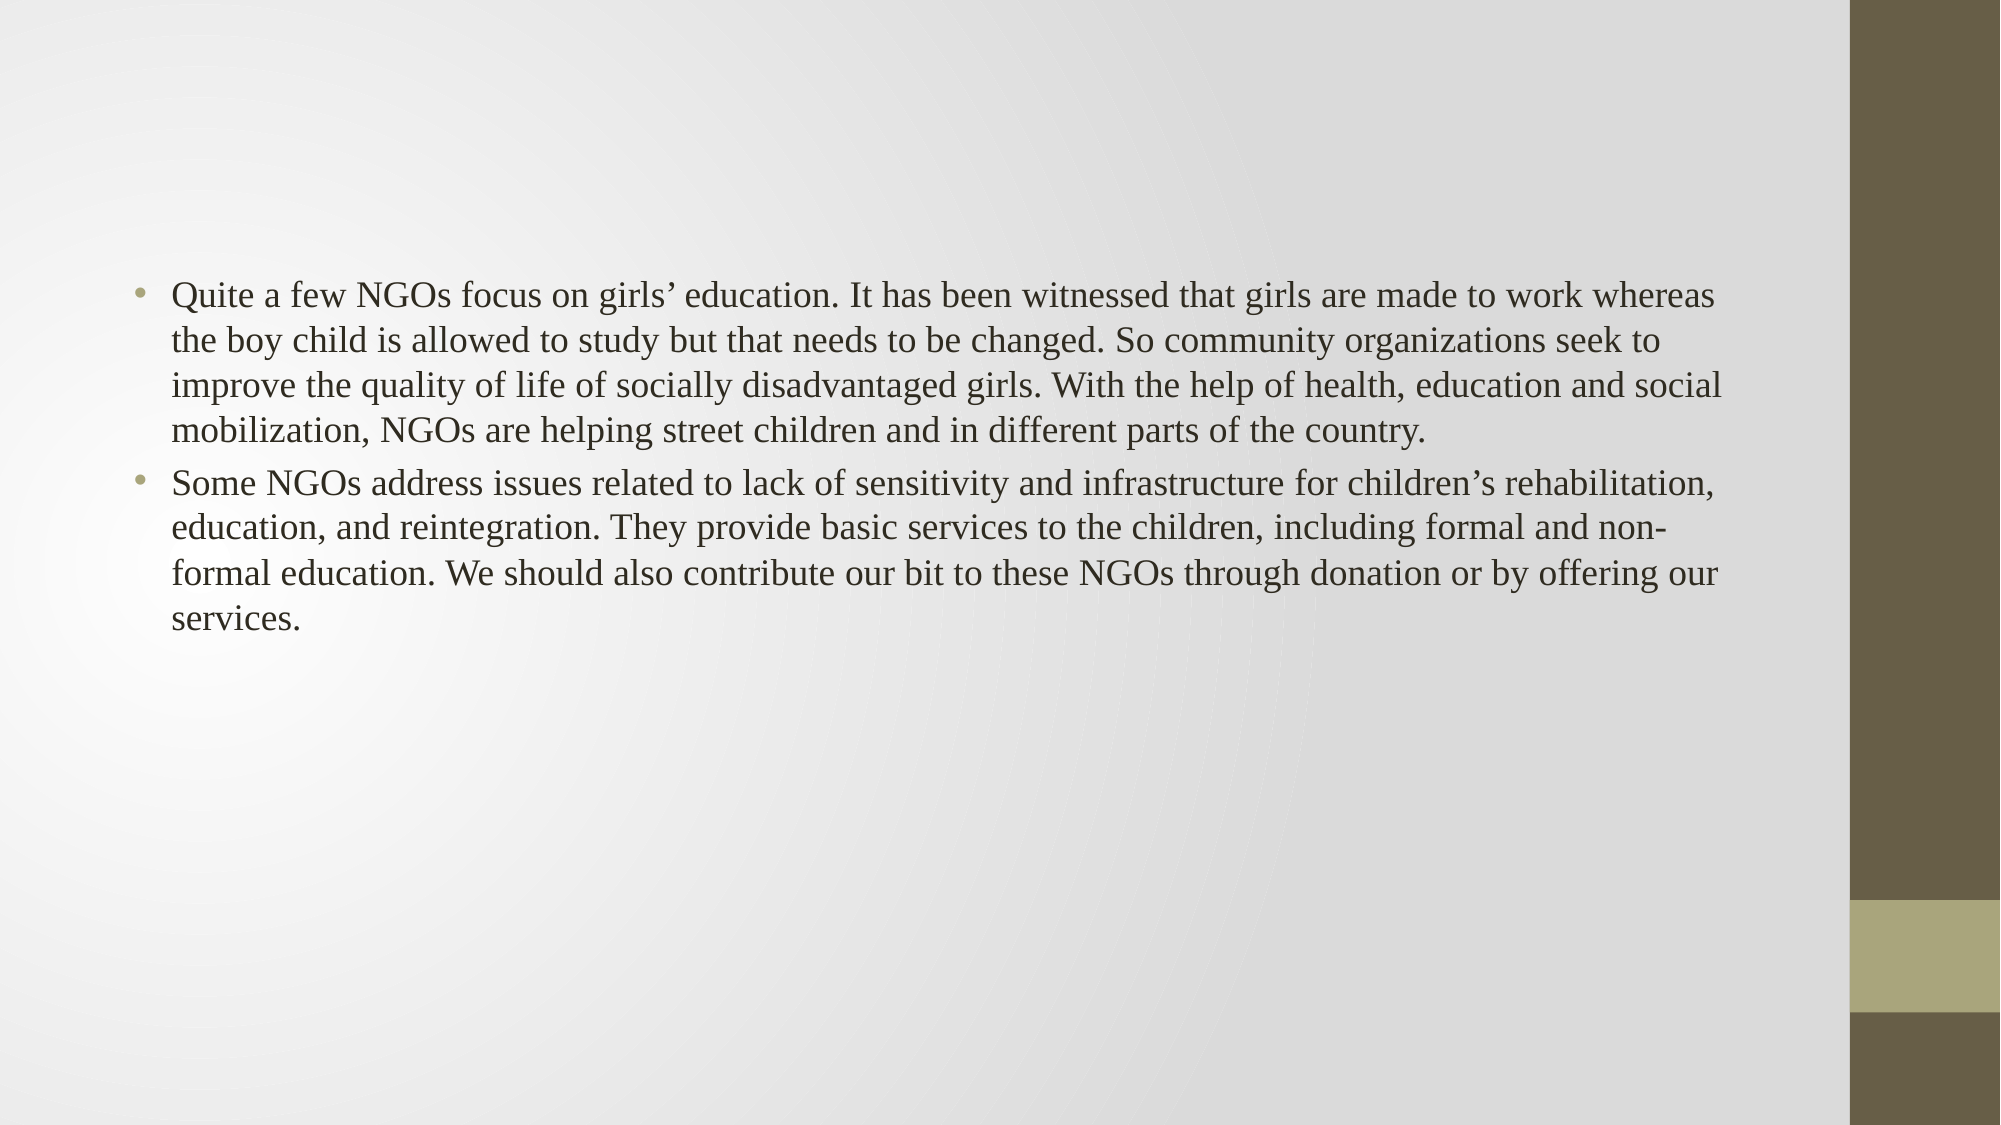

Quite a few NGOs focus on girls’ education. It has been witnessed that girls are made to work whereas the boy child is allowed to study but that needs to be changed. So community organizations seek to improve the quality of life of socially disadvantaged girls. With the help of health, education and social mobilization, NGOs are helping street children and in different parts of the country.
Some NGOs address issues related to lack of sensitivity and infrastructure for children’s rehabilitation, education, and reintegration. They provide basic services to the children, including formal and non-formal education. We should also contribute our bit to these NGOs through donation or by offering our services.